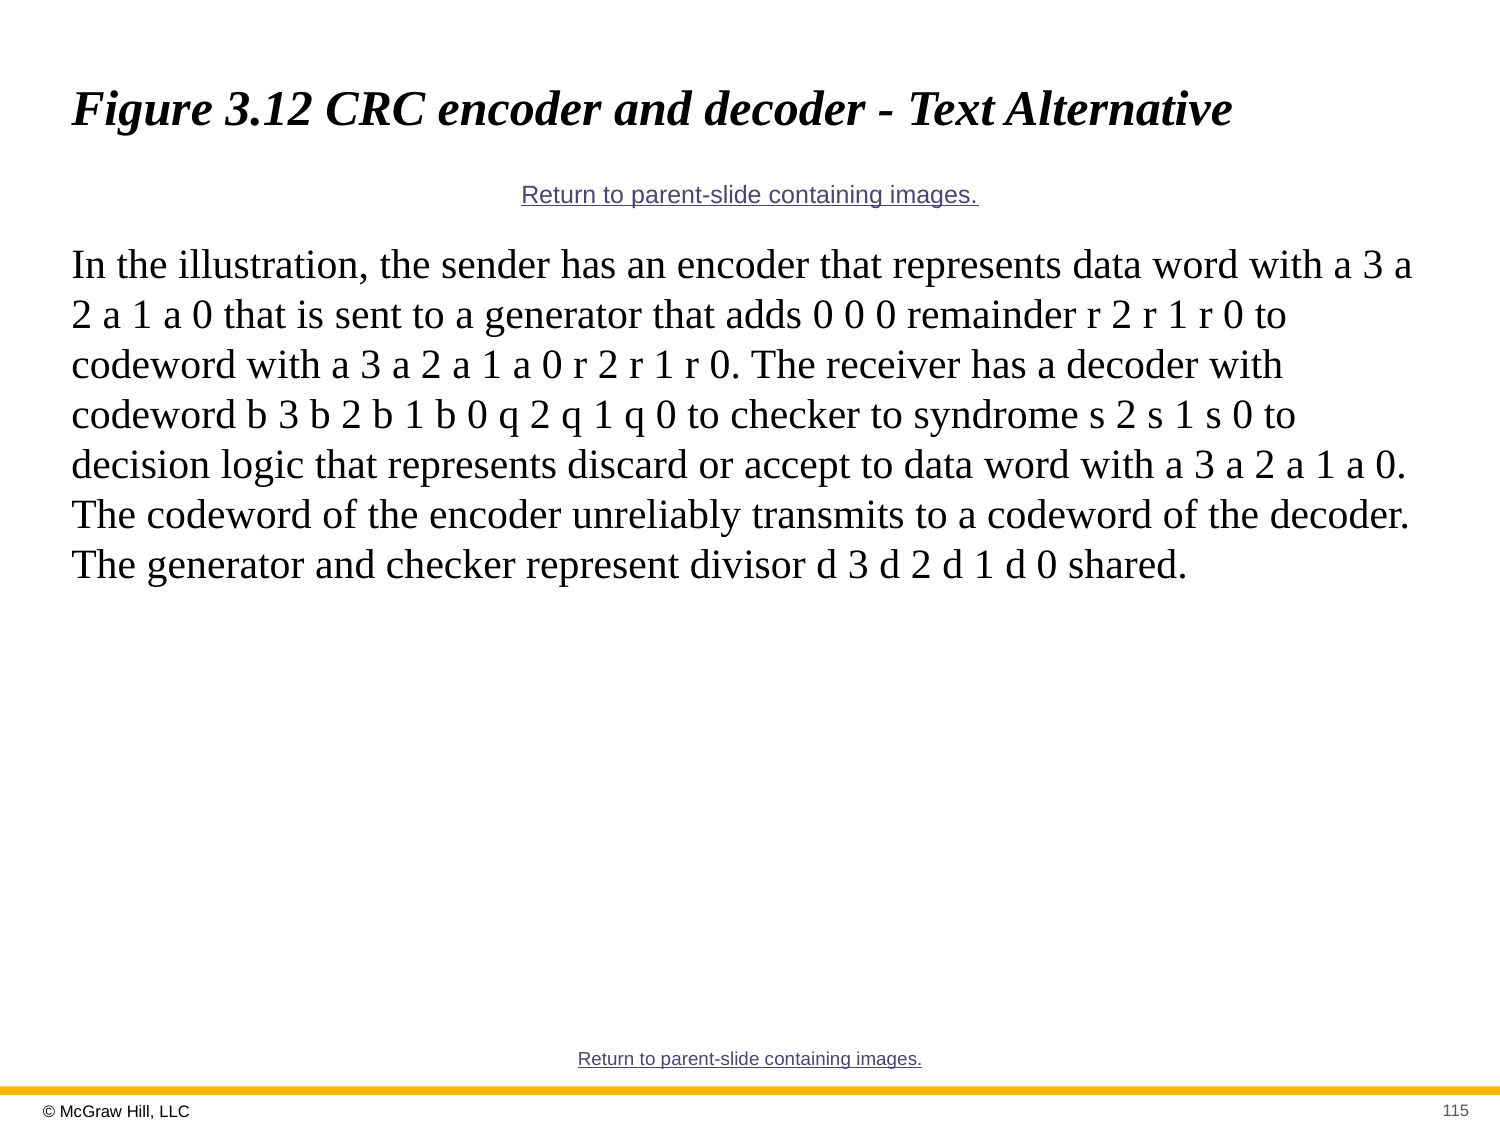

# Figure 3.12 CRC encoder and decoder - Text Alternative
Return to parent-slide containing images.
In the illustration, the sender has an encoder that represents data word with a 3 a 2 a 1 a 0 that is sent to a generator that adds 0 0 0 remainder r 2 r 1 r 0 to codeword with a 3 a 2 a 1 a 0 r 2 r 1 r 0. The receiver has a decoder with codeword b 3 b 2 b 1 b 0 q 2 q 1 q 0 to checker to syndrome s 2 s 1 s 0 to decision logic that represents discard or accept to data word with a 3 a 2 a 1 a 0. The codeword of the encoder unreliably transmits to a codeword of the decoder. The generator and checker represent divisor d 3 d 2 d 1 d 0 shared.
Return to parent-slide containing images.
115